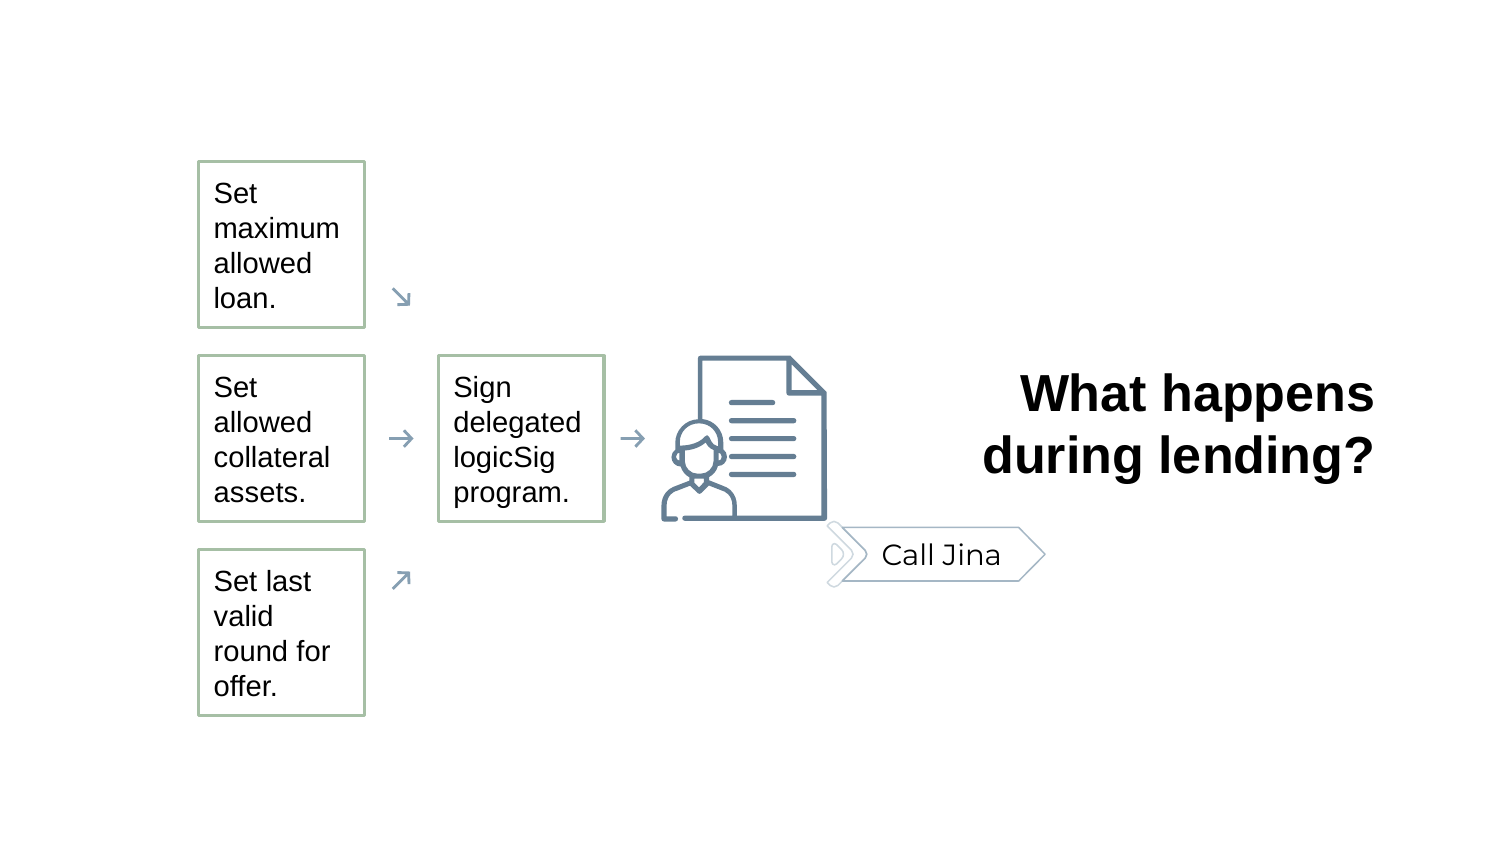

Set maximum allowed loan.

Sign delegated logicSig program.
Set allowed collateral assets.
What happens during lending?

Call Jina

Set last valid round for offer.